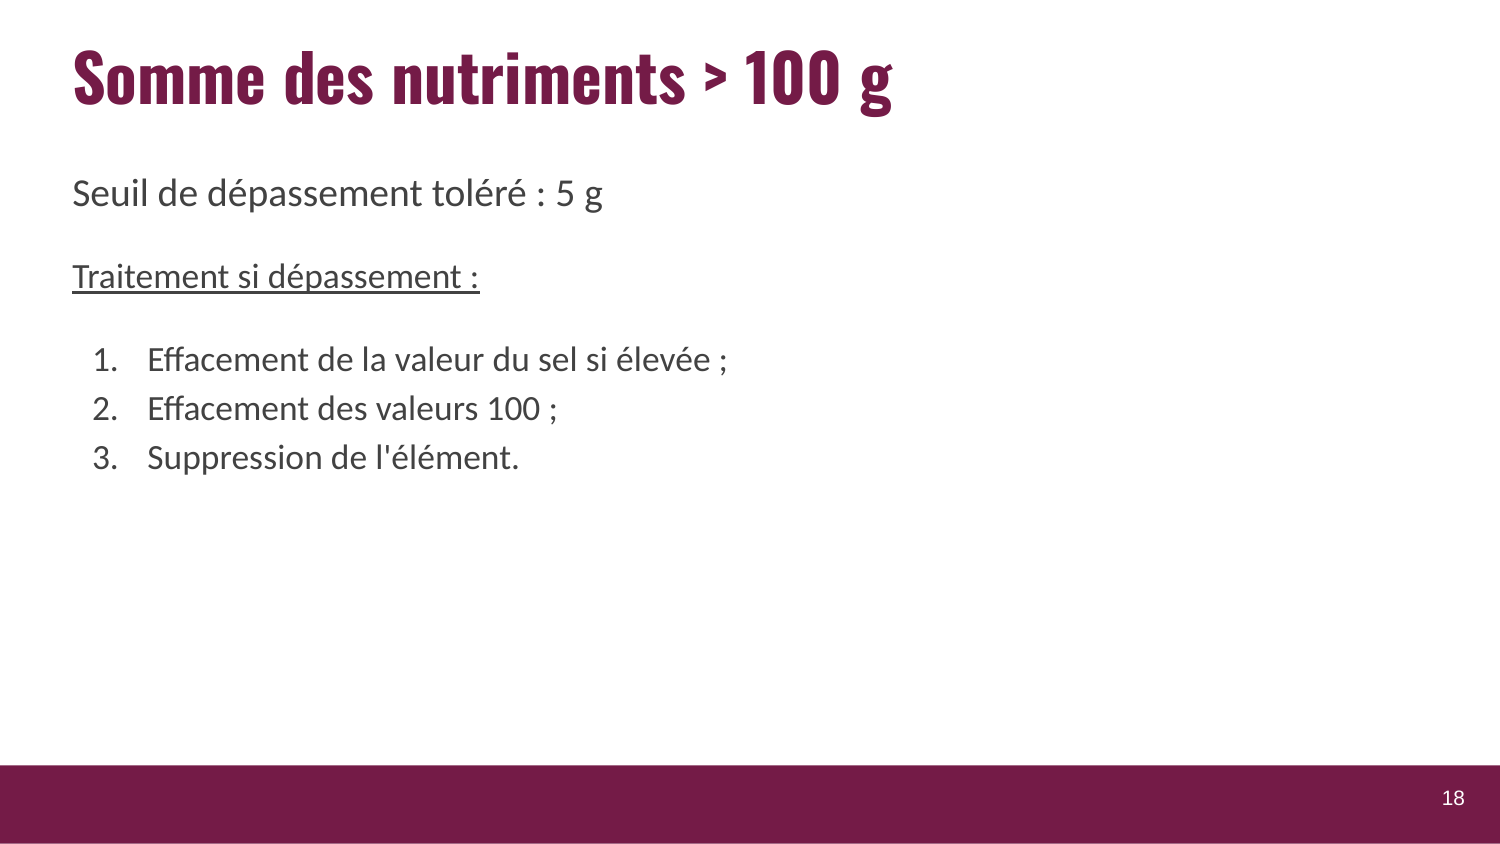

# Somme des nutriments > 100 g
Seuil de dépassement toléré : 5 g
Traitement si dépassement :
Effacement de la valeur du sel si élevée ;
Effacement des valeurs 100 ;
Suppression de l'élément.

18